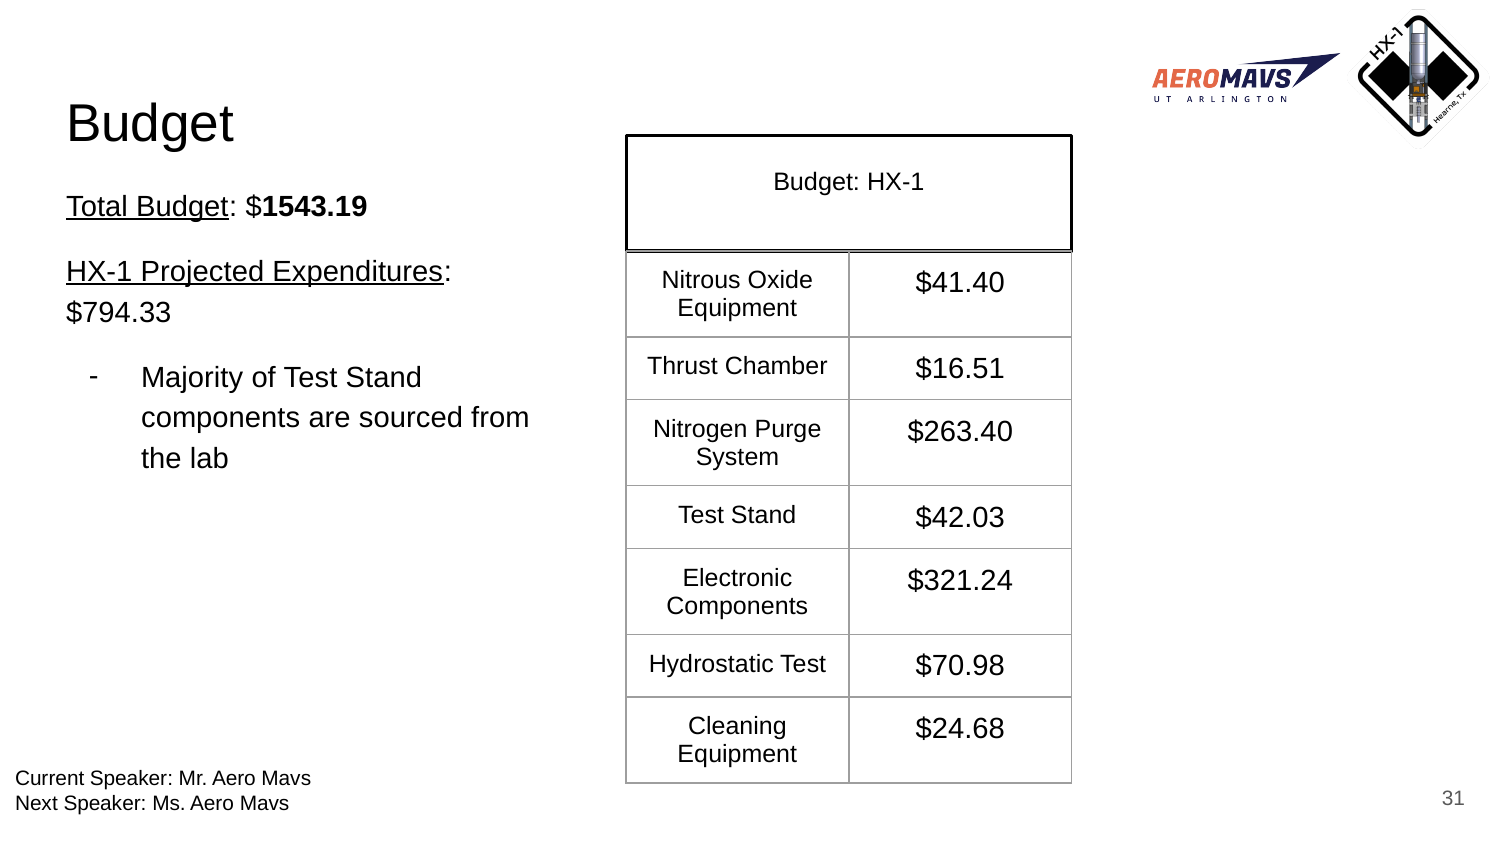

# Budget
Budget: HX-1

Total Budget: $1543.19
HX-1 Projected Expenditures: $794.33
Majority of Test Stand components are sourced from the lab
| Nitrous Oxide Equipment | $41.40 |
| --- | --- |
| Thrust Chamber | $16.51 |
| Nitrogen Purge System | $263.40 |
| Test Stand | $42.03 |
| Electronic Components | $321.24 |
| Hydrostatic Test | $70.98 |
| Cleaning Equipment | $24.68 |
Current Speaker: Mr. Aero Mavs
Next Speaker: Ms. Aero Mavs
31